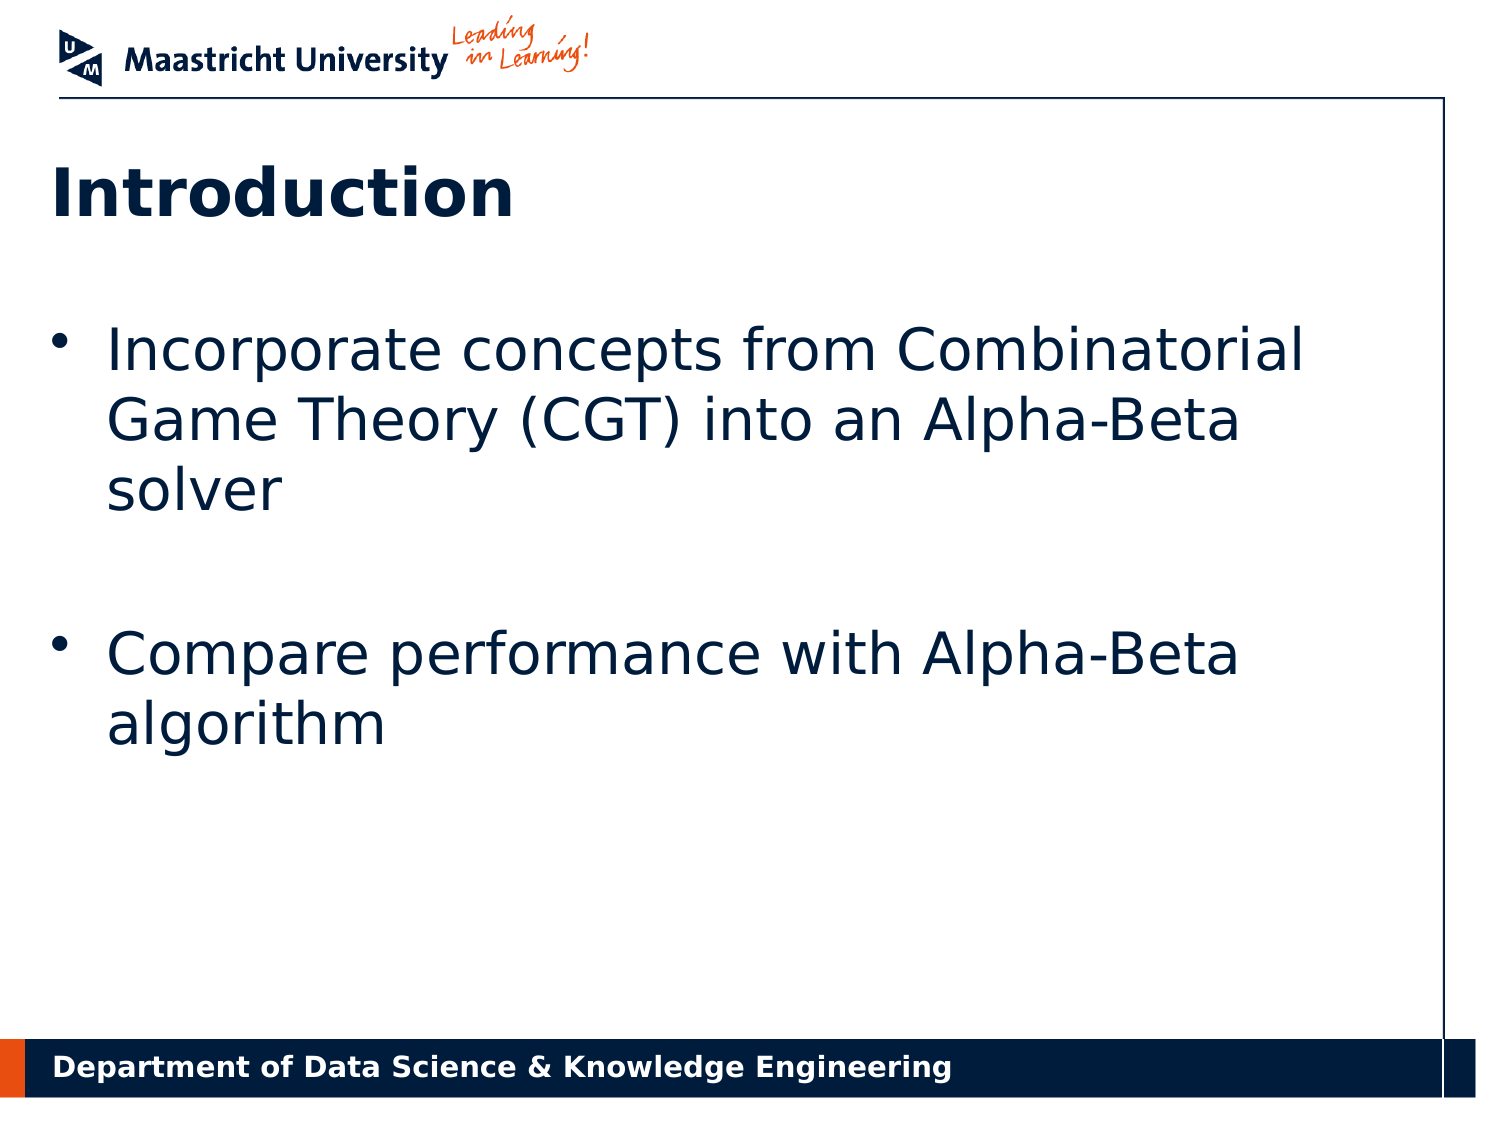

# Introduction
Incorporate concepts from Combinatorial Game Theory (CGT) into an Alpha-Beta solver

Compare performance with Alpha-Beta algorithm